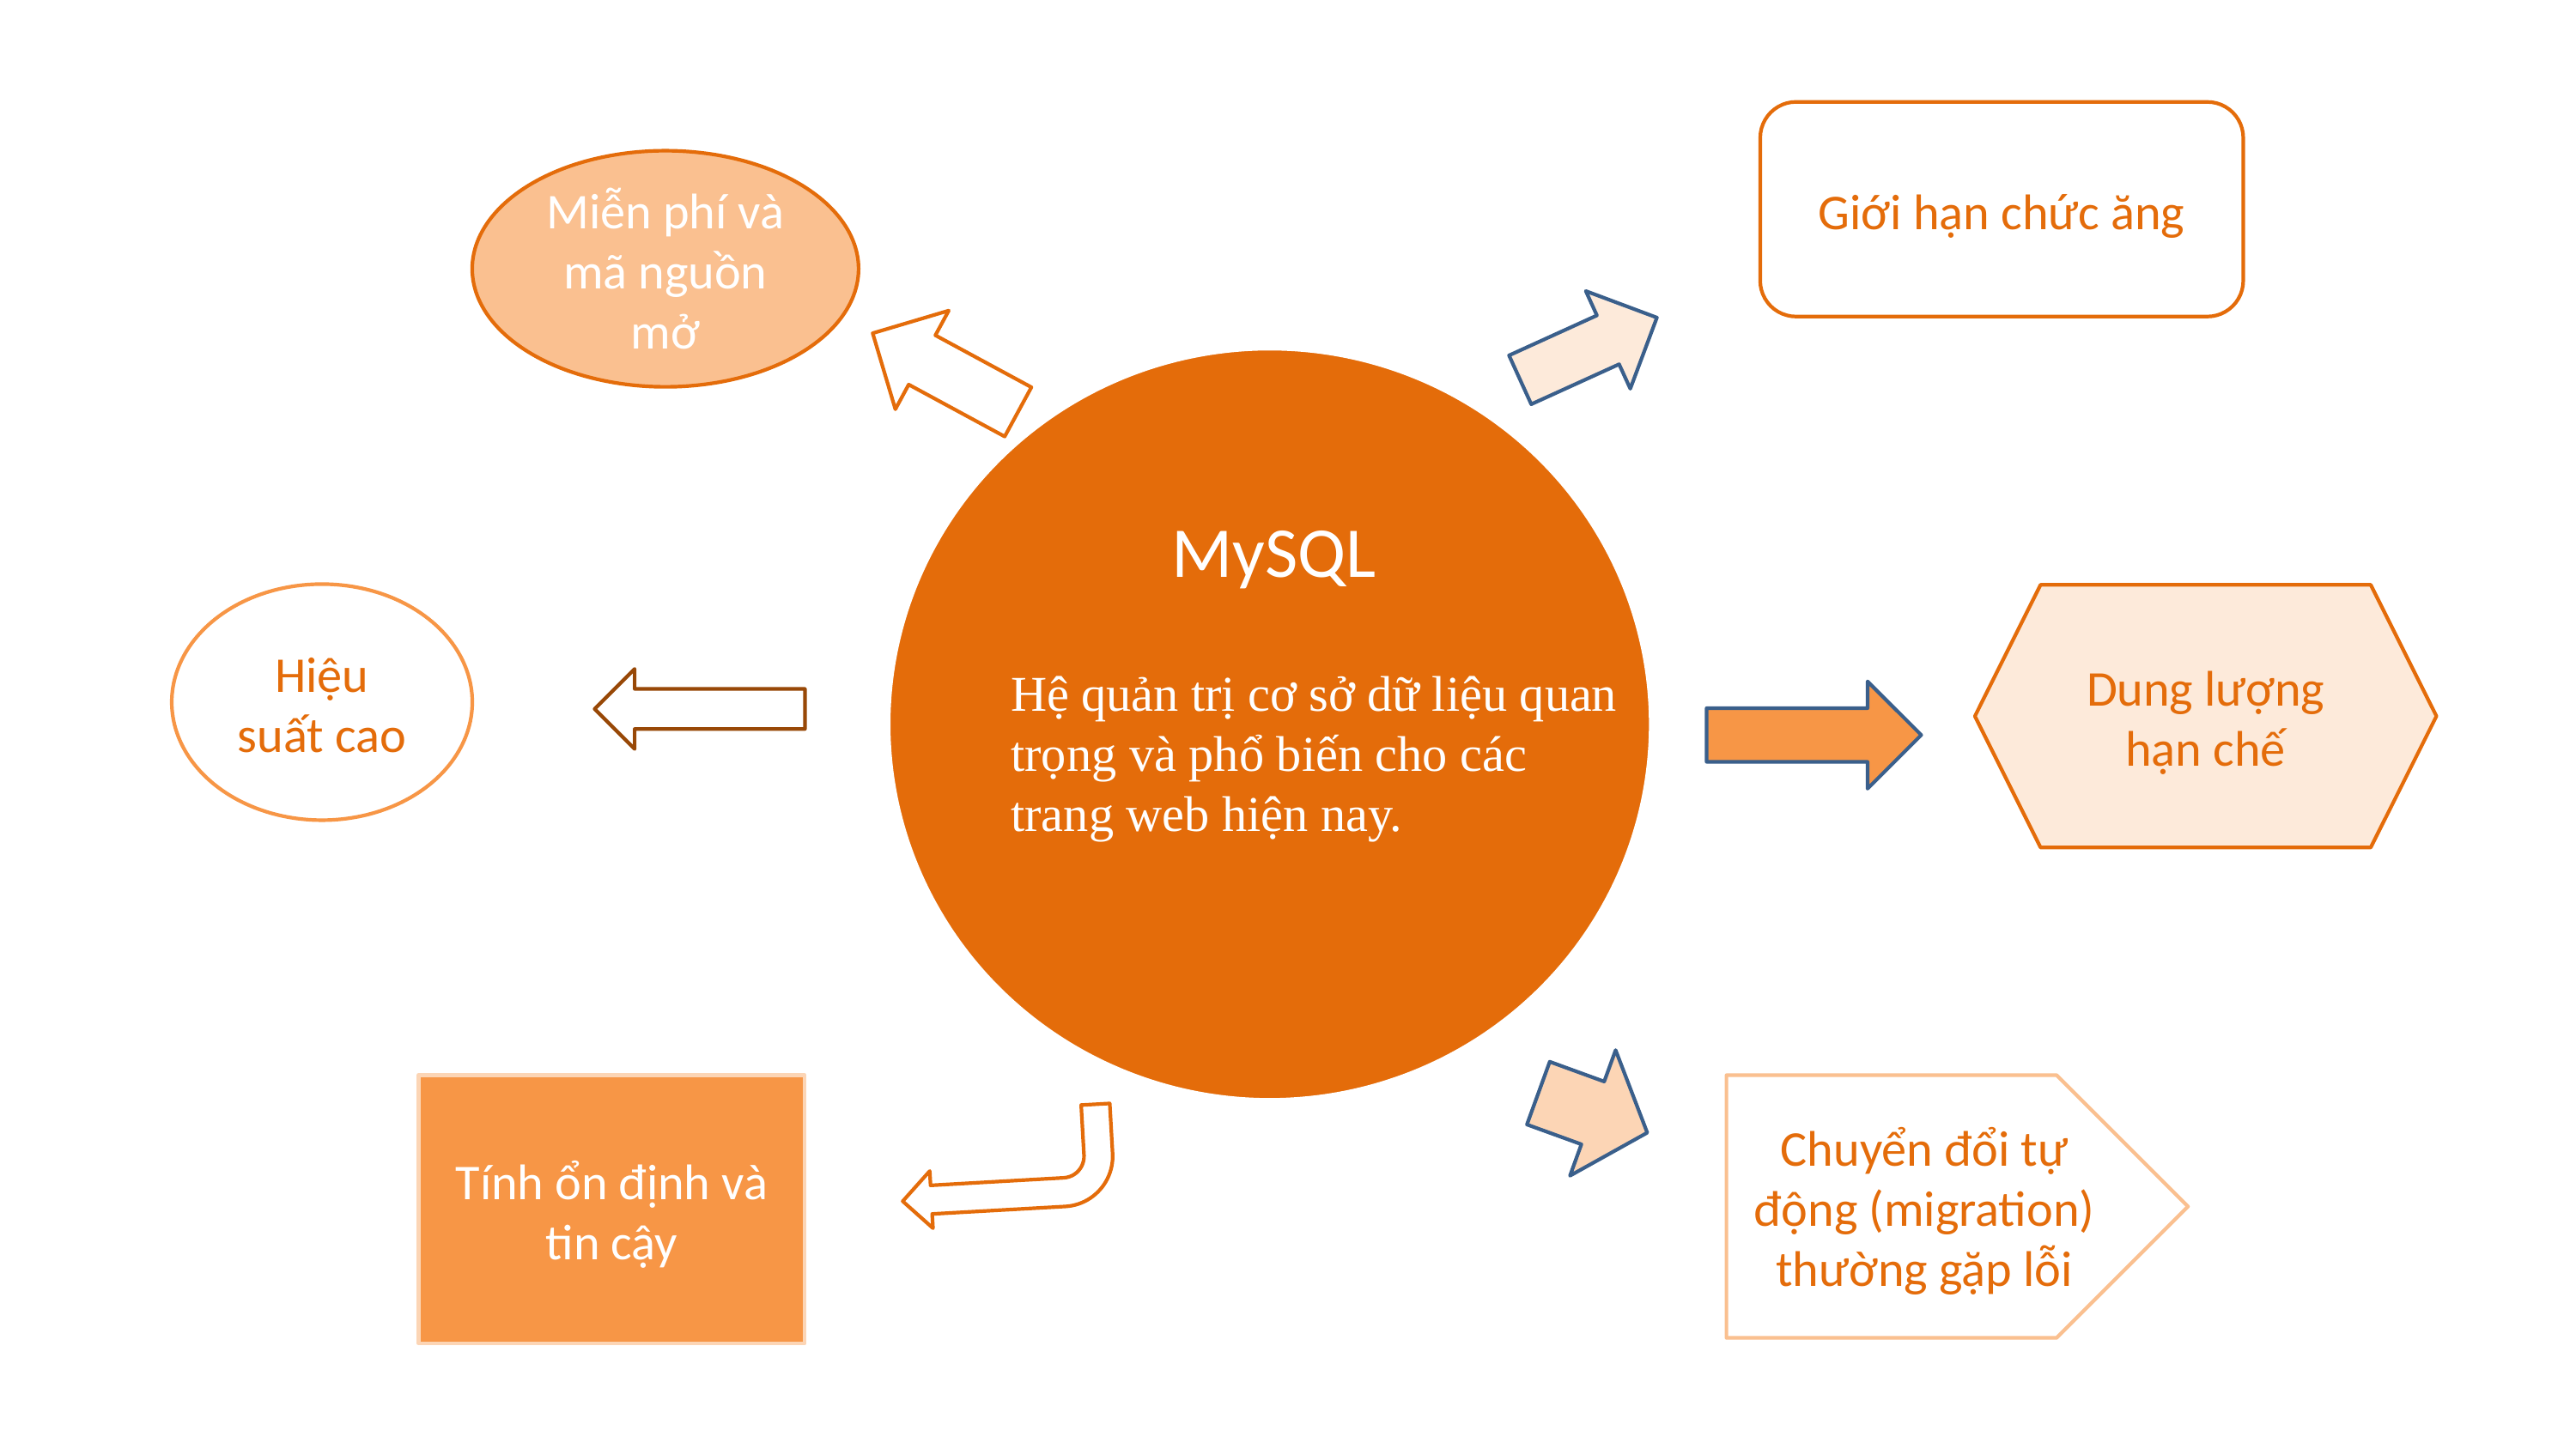

Giới hạn chức ăng
Miễn phí và mã nguồn mở

MySQL
Hiệu suất cao
Dung lượng hạn chế
Hệ quản trị cơ sở dữ liệu quan trọng và phổ biến cho các trang web hiện nay.

Tính ổn định và tin cậy
Chuyển đổi tự động (migration) thường gặp lỗi